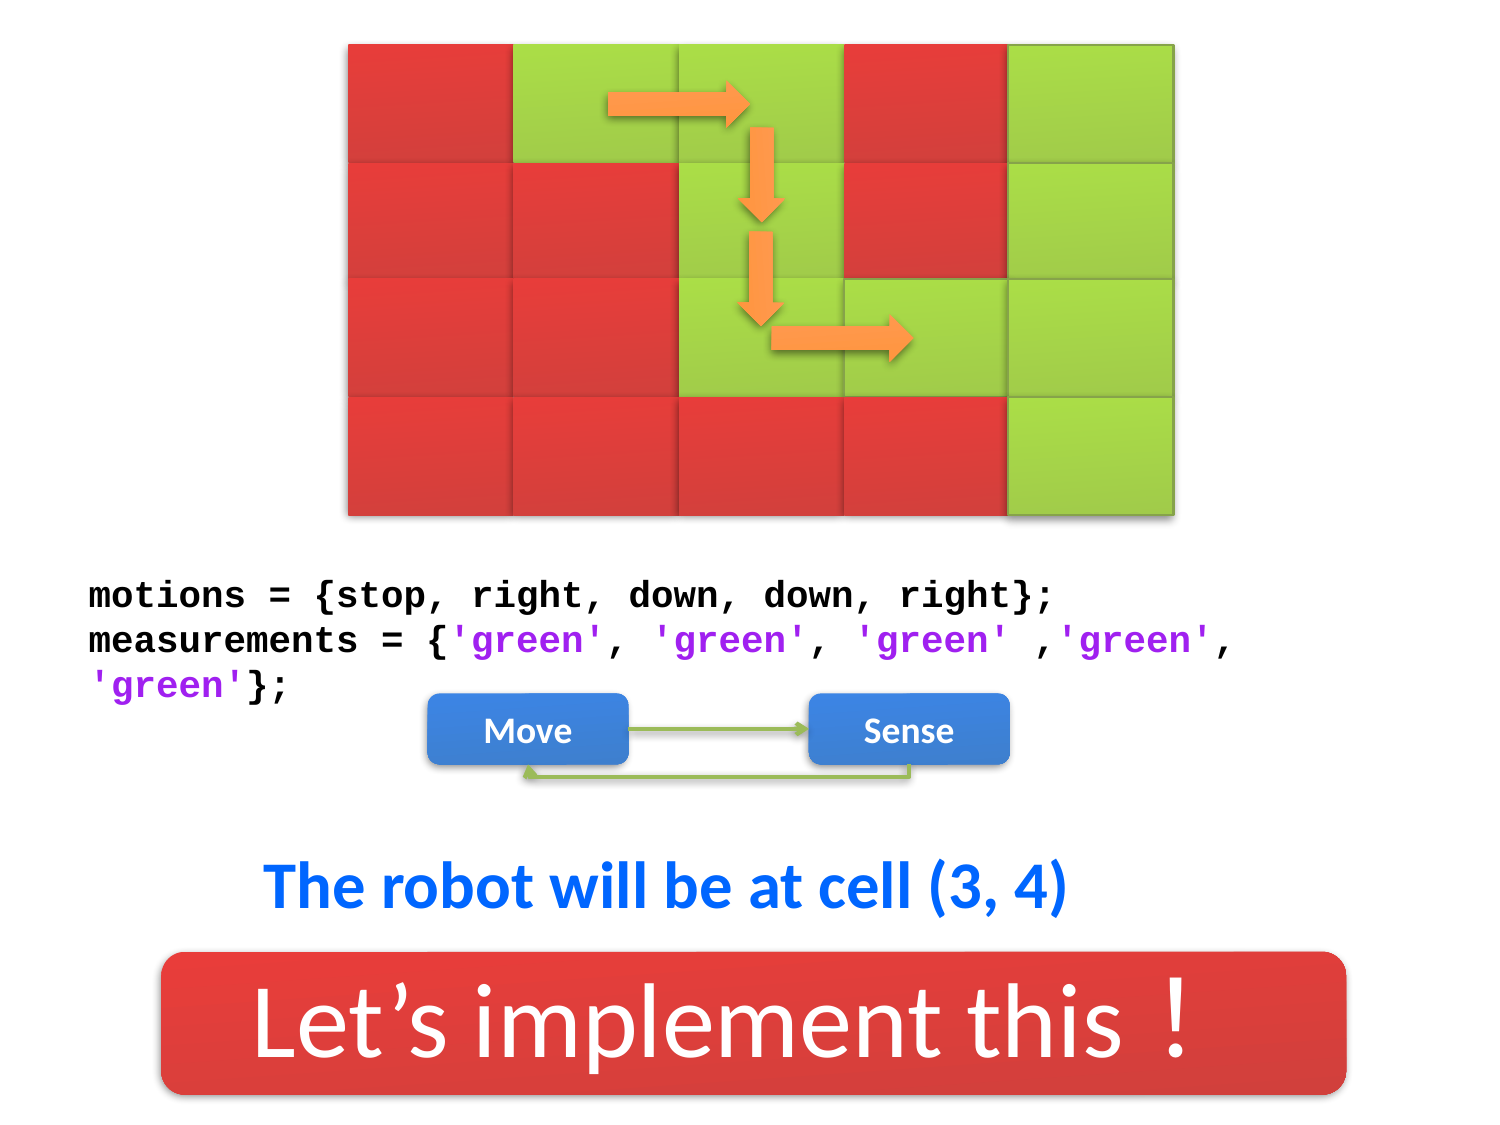

motions = {stop, right, down, down, right};
measurements = {'green', 'green', 'green' ,'green', 'green'};
Move
Sense
The robot will be at cell (3, 4)

Let’s implement this！